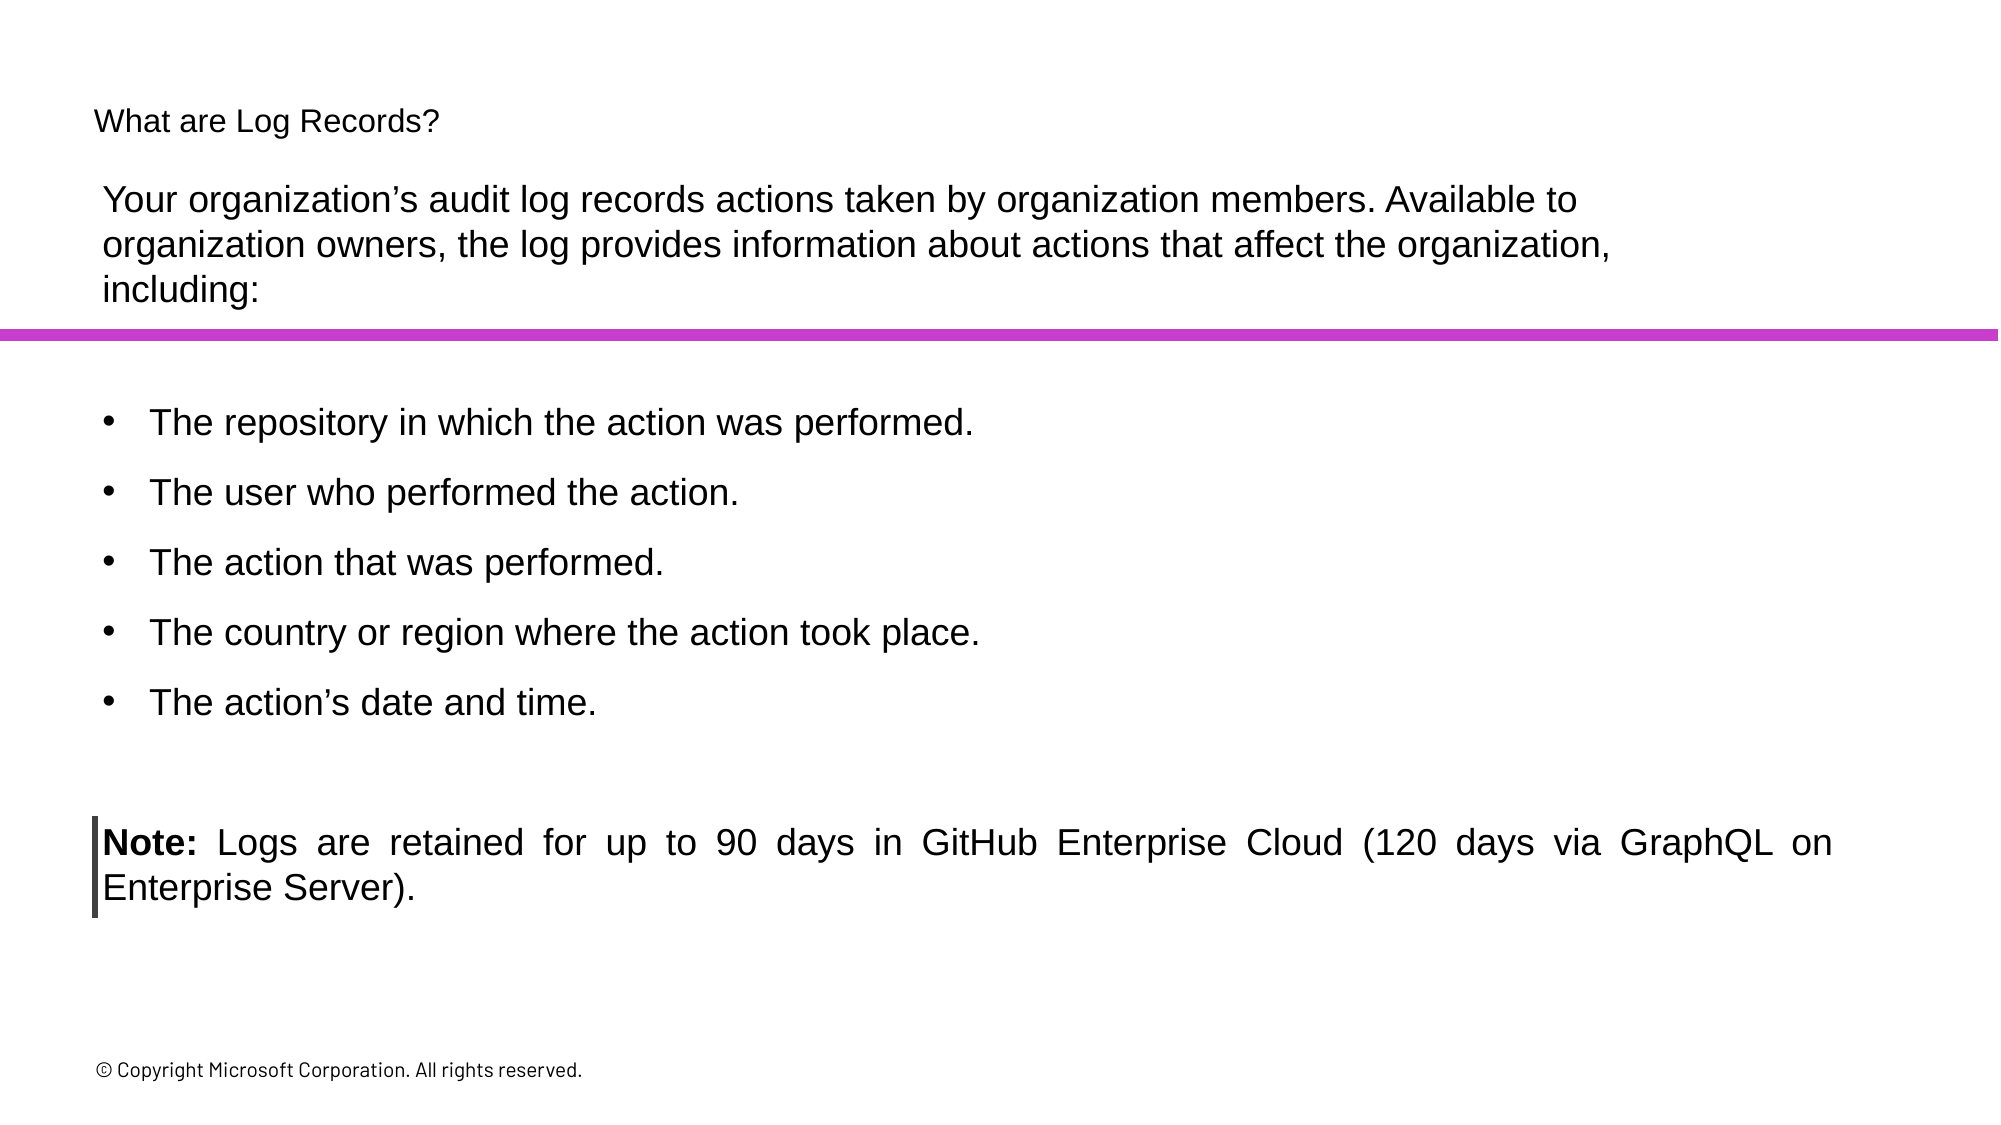

# What are Log Records?
Your organization’s audit log records actions taken by organization members. Available to organization owners, the log provides information about actions that affect the organization, including:
The repository in which the action was performed.
The user who performed the action.
The action that was performed.
The country or region where the action took place.
The action’s date and time.

Note: Logs are retained for up to 90 days in GitHub Enterprise Cloud (120 days via GraphQL on Enterprise Server).

© Copyright Microsoft Corporation. All rights reserved.